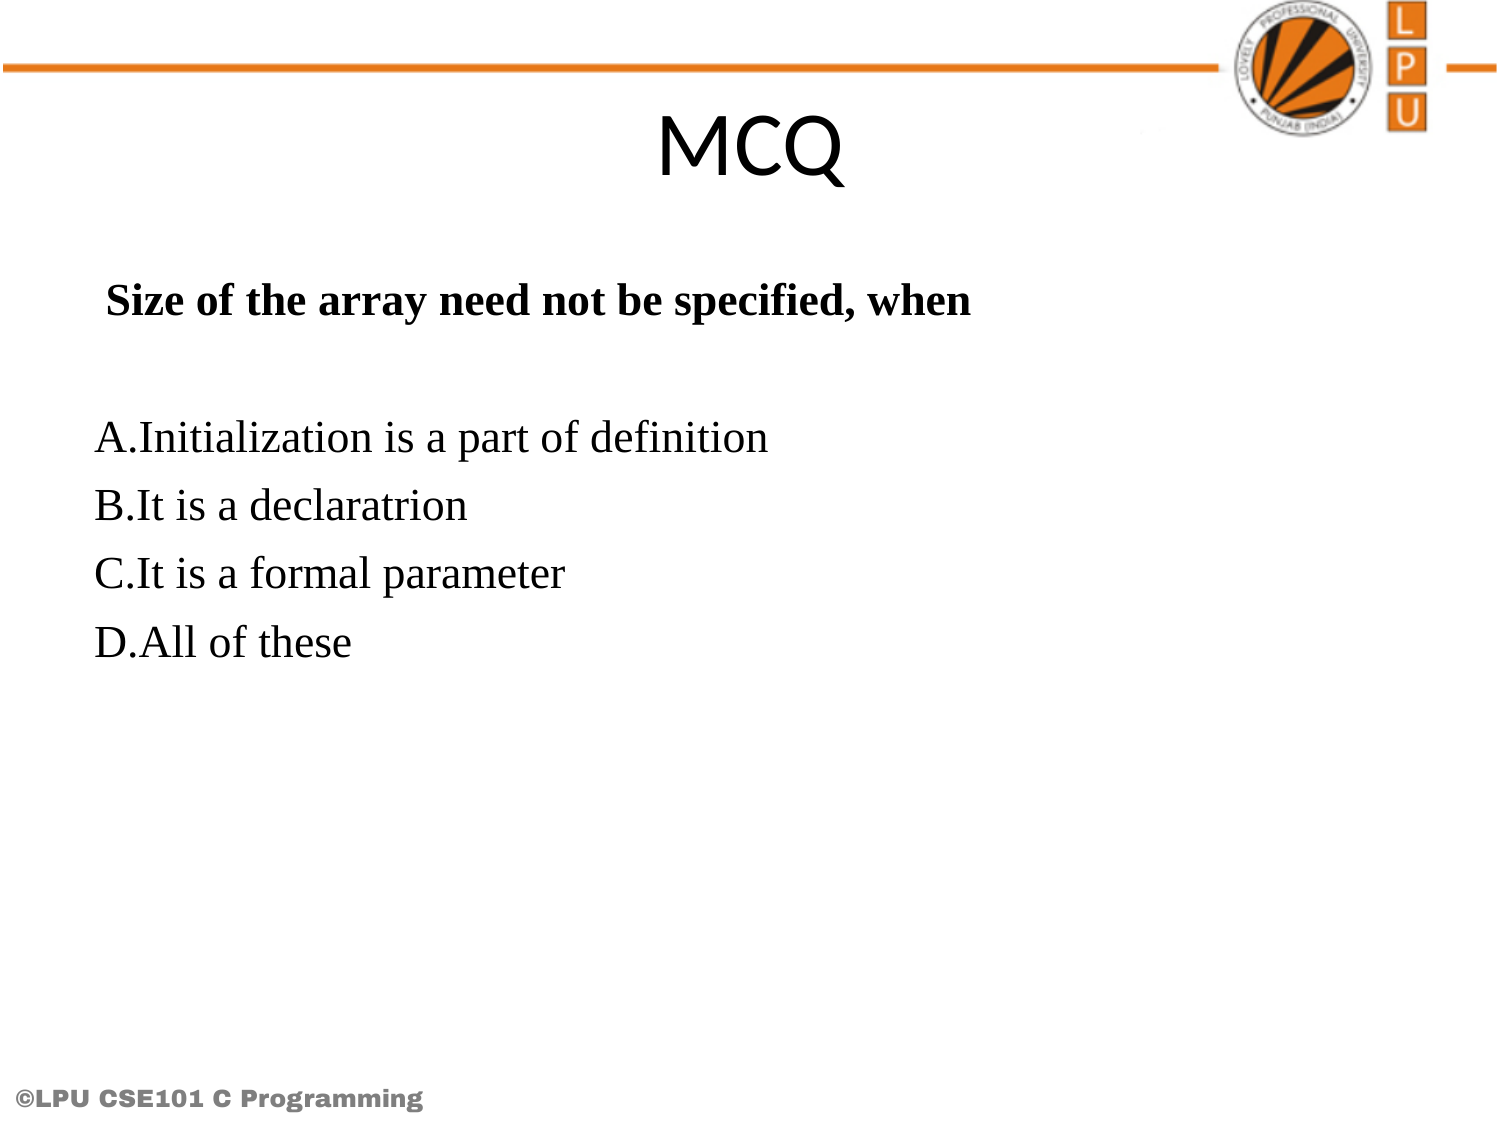

# MCQ
 Size of the array need not be specified, when

A.Initialization is a part of definition
B.It is a declaratrion
C.It is a formal parameter
D.All of these